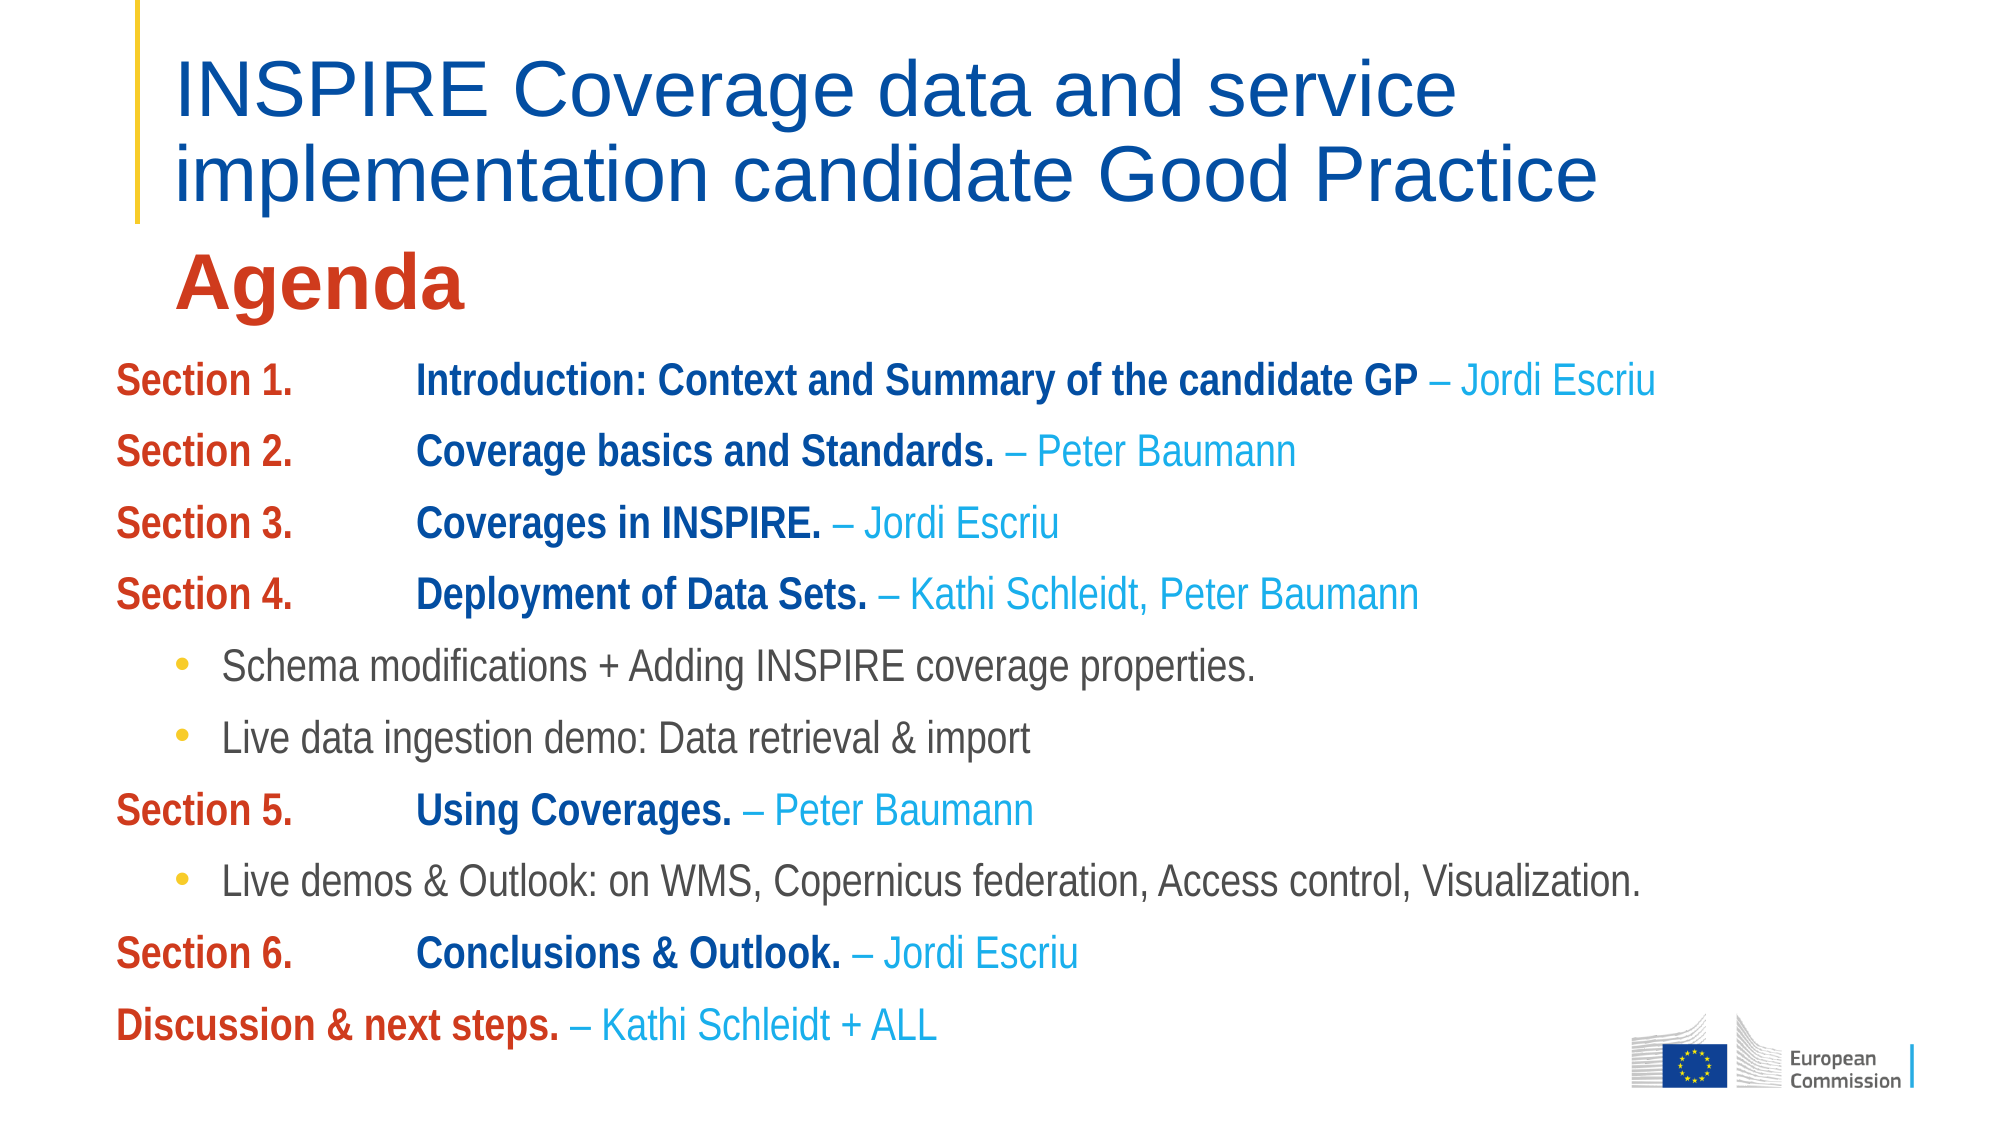

# INSPIRE Coverage data and service implementation candidate Good Practice Agenda

Section 1.	Introduction: Context and Summary of the candidate GP – Jordi Escriu
Section 2.	Coverage basics and Standards. – Peter Baumann
Section 3. 	Coverages in INSPIRE. – Jordi Escriu
Section 4. 	Deployment of Data Sets. – Kathi Schleidt, Peter Baumann
Schema modifications + Adding INSPIRE coverage properties.
Live data ingestion demo: Data retrieval & import
Section 5. 	Using Coverages. – Peter Baumann
Live demos & Outlook: on WMS, Copernicus federation, Access control, Visualization.
Section 6. 	Conclusions & Outlook. – Jordi Escriu
Discussion & next steps. – Kathi Schleidt + ALL